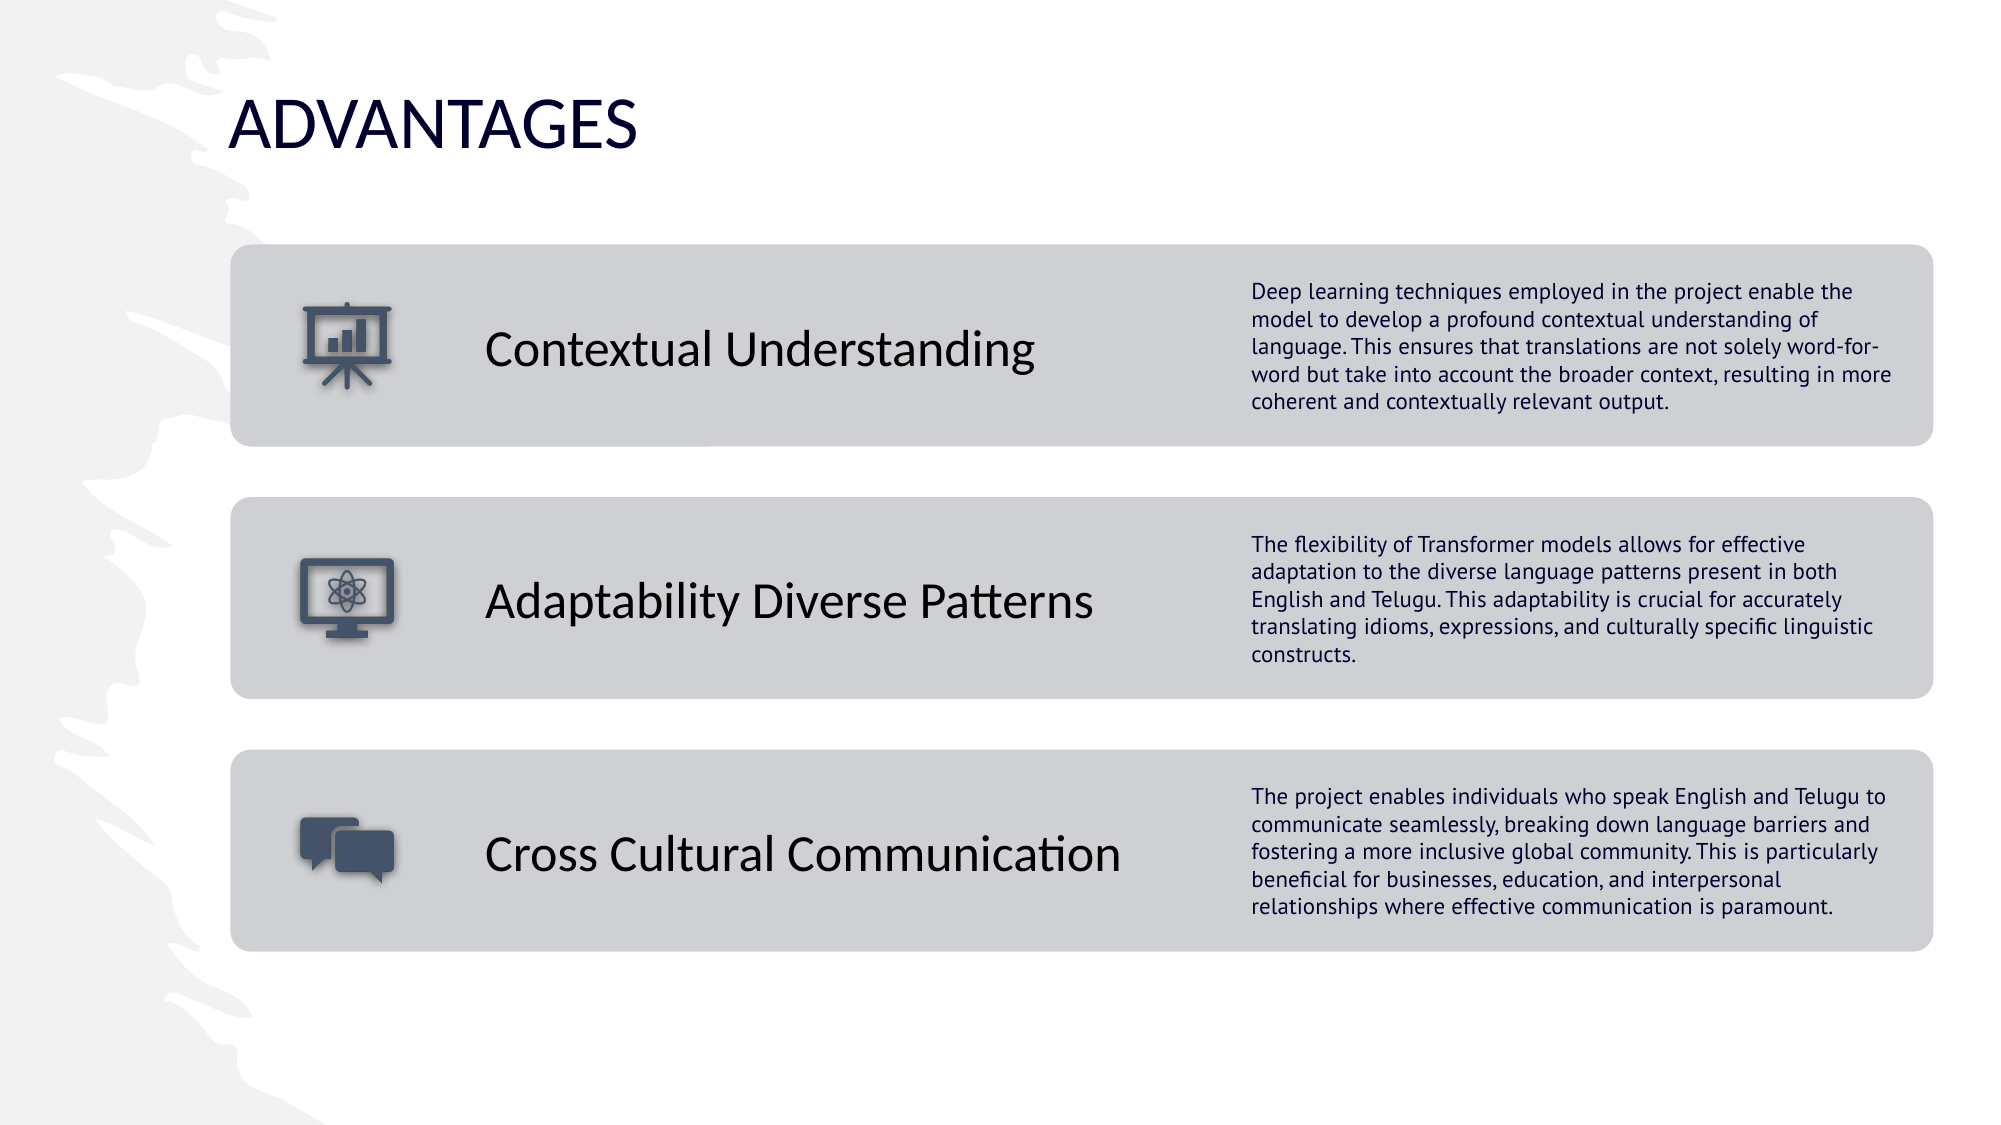

ADVANTAGES
Contextual Understanding
Deep learning techniques employed in the project enable the model to develop a profound contextual understanding of language. This ensures that translations are not solely word-for-word but take into account the broader context, resulting in more coherent and contextually relevant output.
Adaptability Diverse Patterns
The flexibility of Transformer models allows for effective adaptation to the diverse language patterns present in both English and Telugu. This adaptability is crucial for accurately translating idioms, expressions, and culturally specific linguistic constructs.
Cross Cultural Communication
The project enables individuals who speak English and Telugu to communicate seamlessly, breaking down language barriers and fostering a more inclusive global community. This is particularly beneficial for businesses, education, and interpersonal relationships where effective communication is paramount.